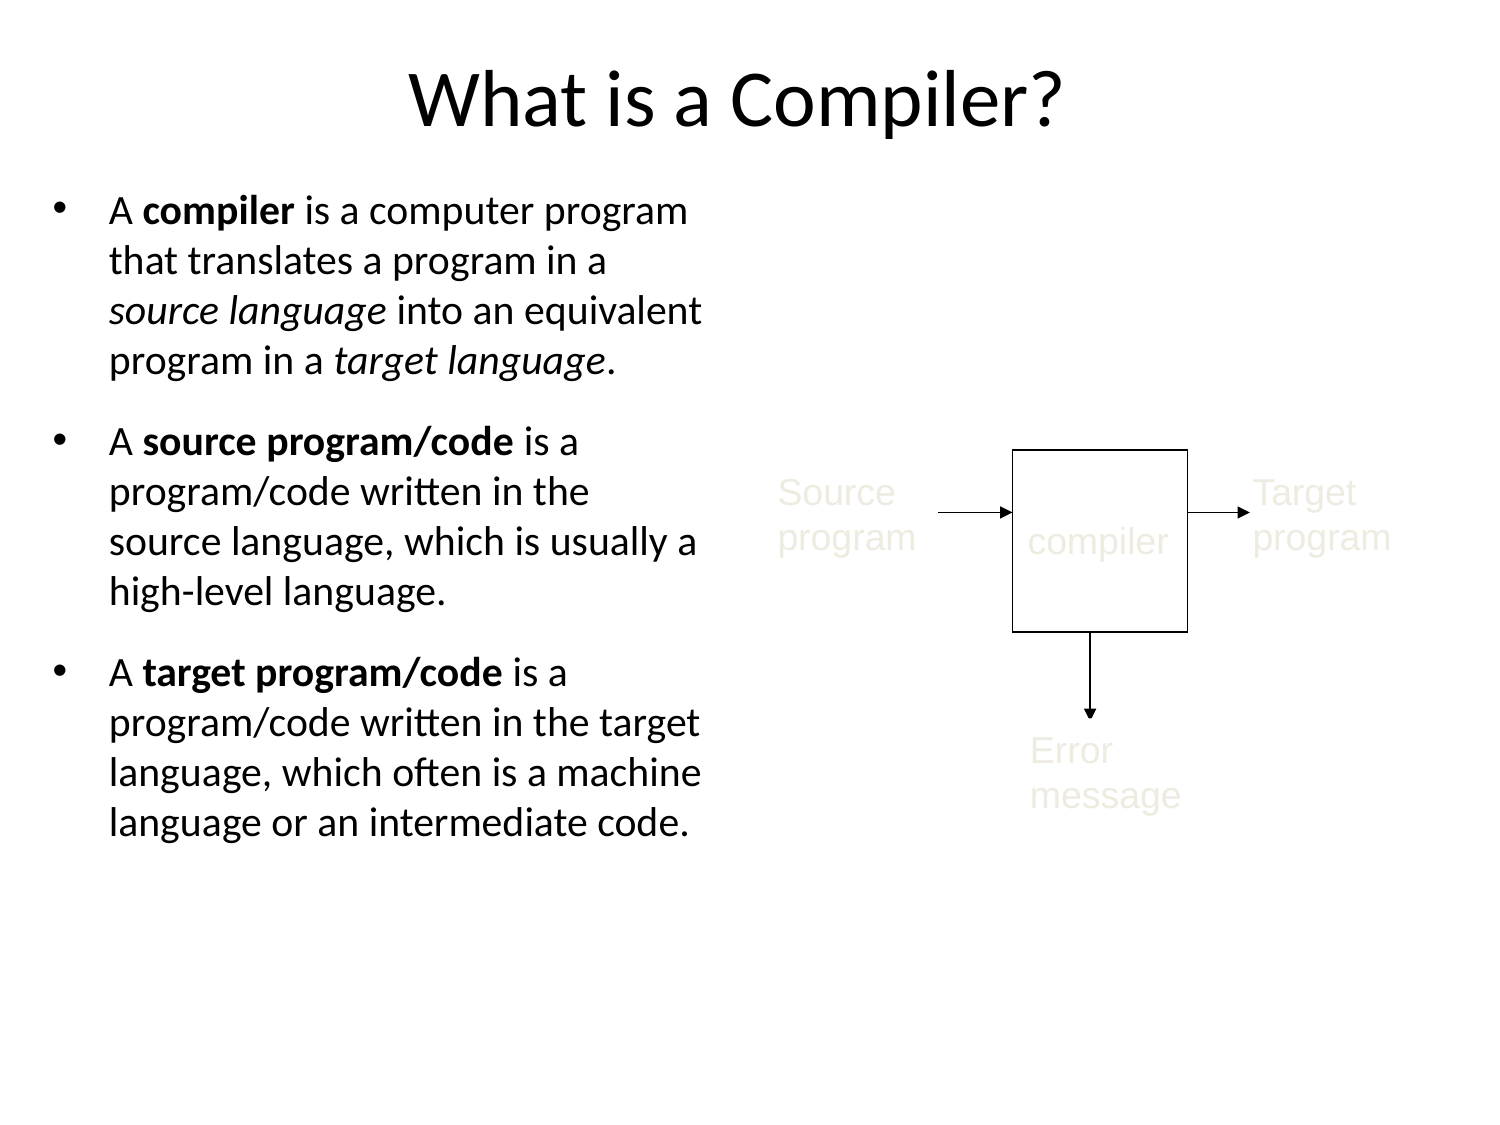

# What is a Compiler?
A compiler is a computer program that translates a program in a source language into an equivalent program in a target language.
A source program/code is a program/code written in the source language, which is usually a high-level language.
A target program/code is a program/code written in the target language, which often is a machine language or an intermediate code.

compiler
Source program
Target program
Error message